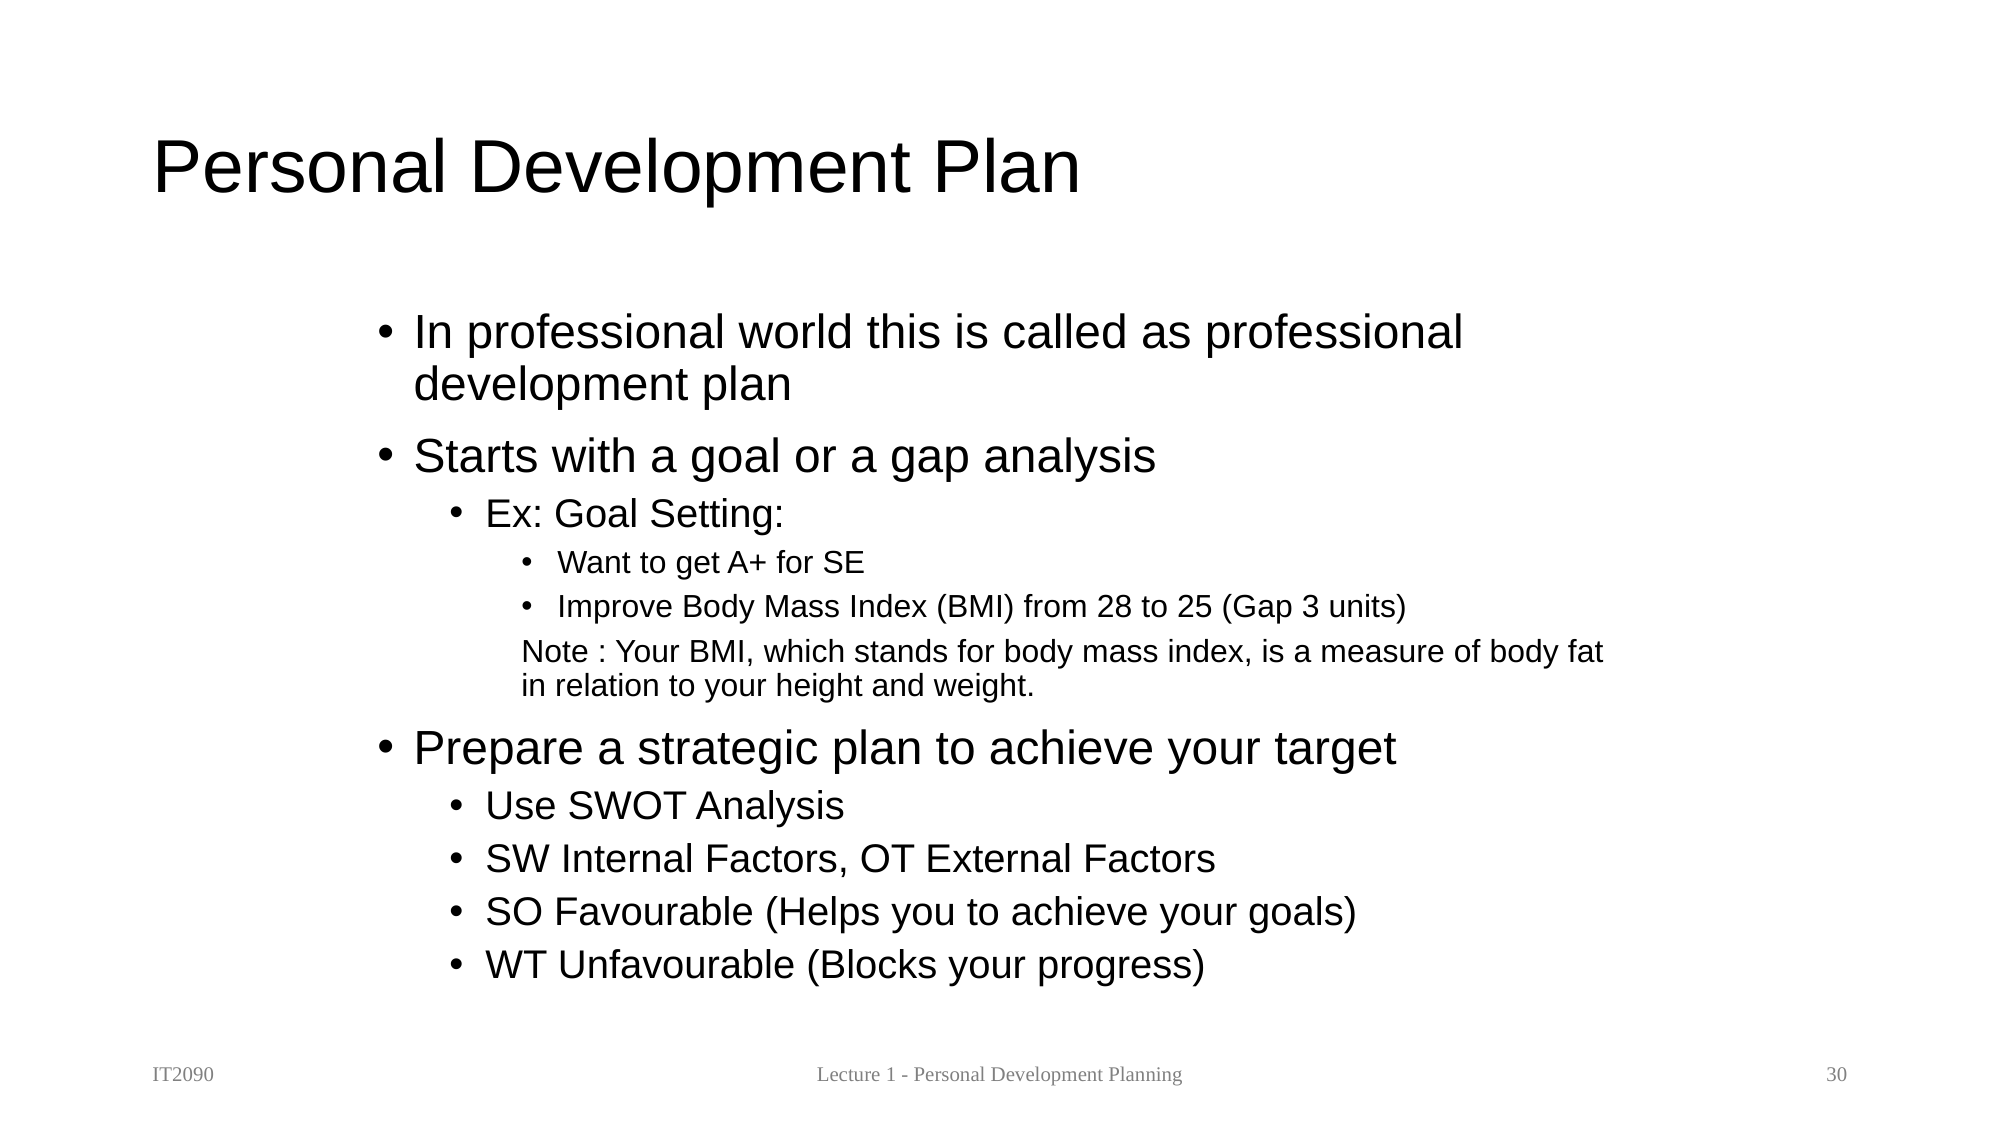

# Personal Development Plan
In professional world this is called as professional development plan
Starts with a goal or a gap analysis
Ex: Goal Setting:
Want to get A+ for SE
Improve Body Mass Index (BMI) from 28 to 25 (Gap 3 units)
Note : Your BMI, which stands for body mass index, is a measure of body fat in relation to your height and weight.
Prepare a strategic plan to achieve your target
Use SWOT Analysis
SW Internal Factors, OT External Factors
SO Favourable (Helps you to achieve your goals)
WT Unfavourable (Blocks your progress)
IT2090
Lecture 1 - Personal Development Planning
30